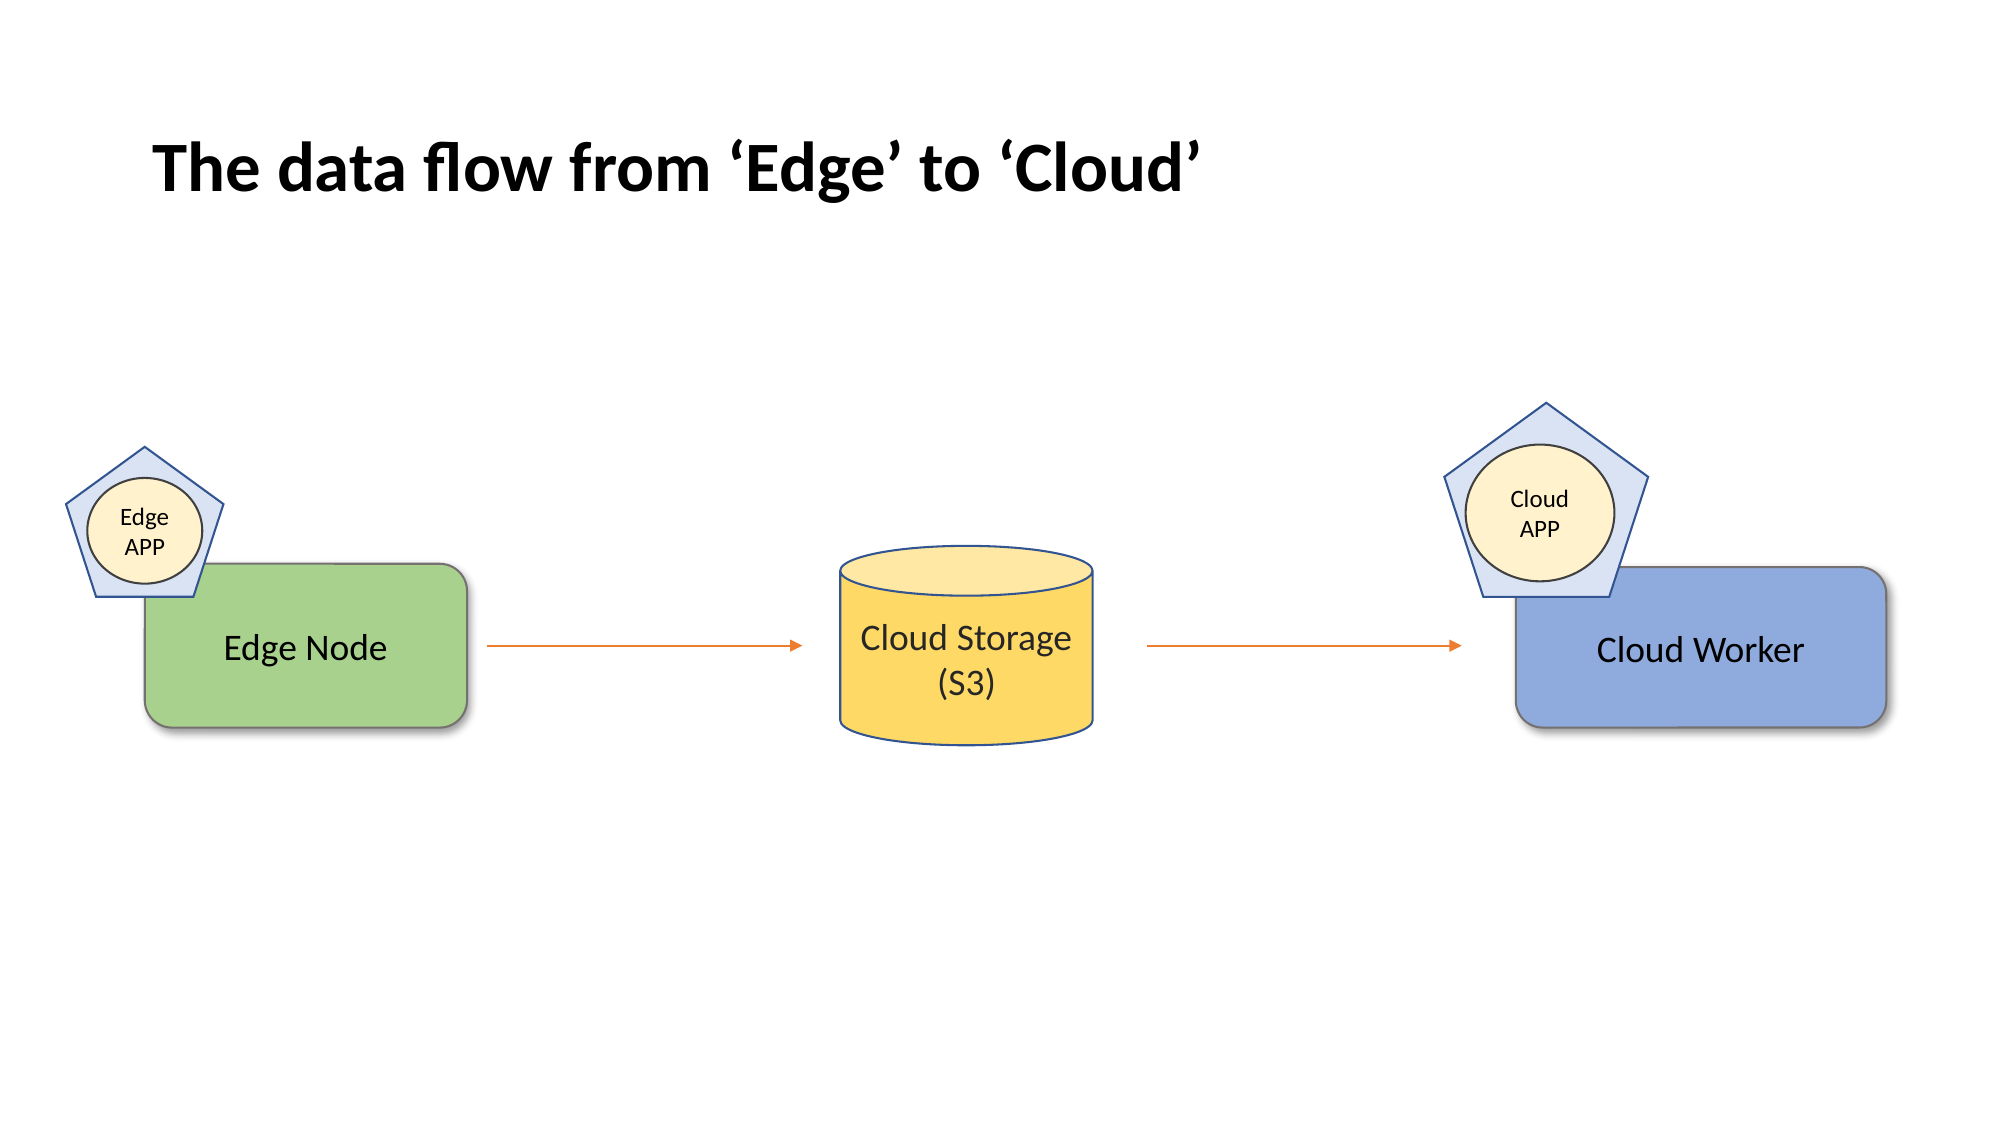

# The data flow from ‘Edge’ to ‘Cloud’

Cloud APP

Edge APP
Cloud Storage
(S3)
Edge Node
Cloud Worker